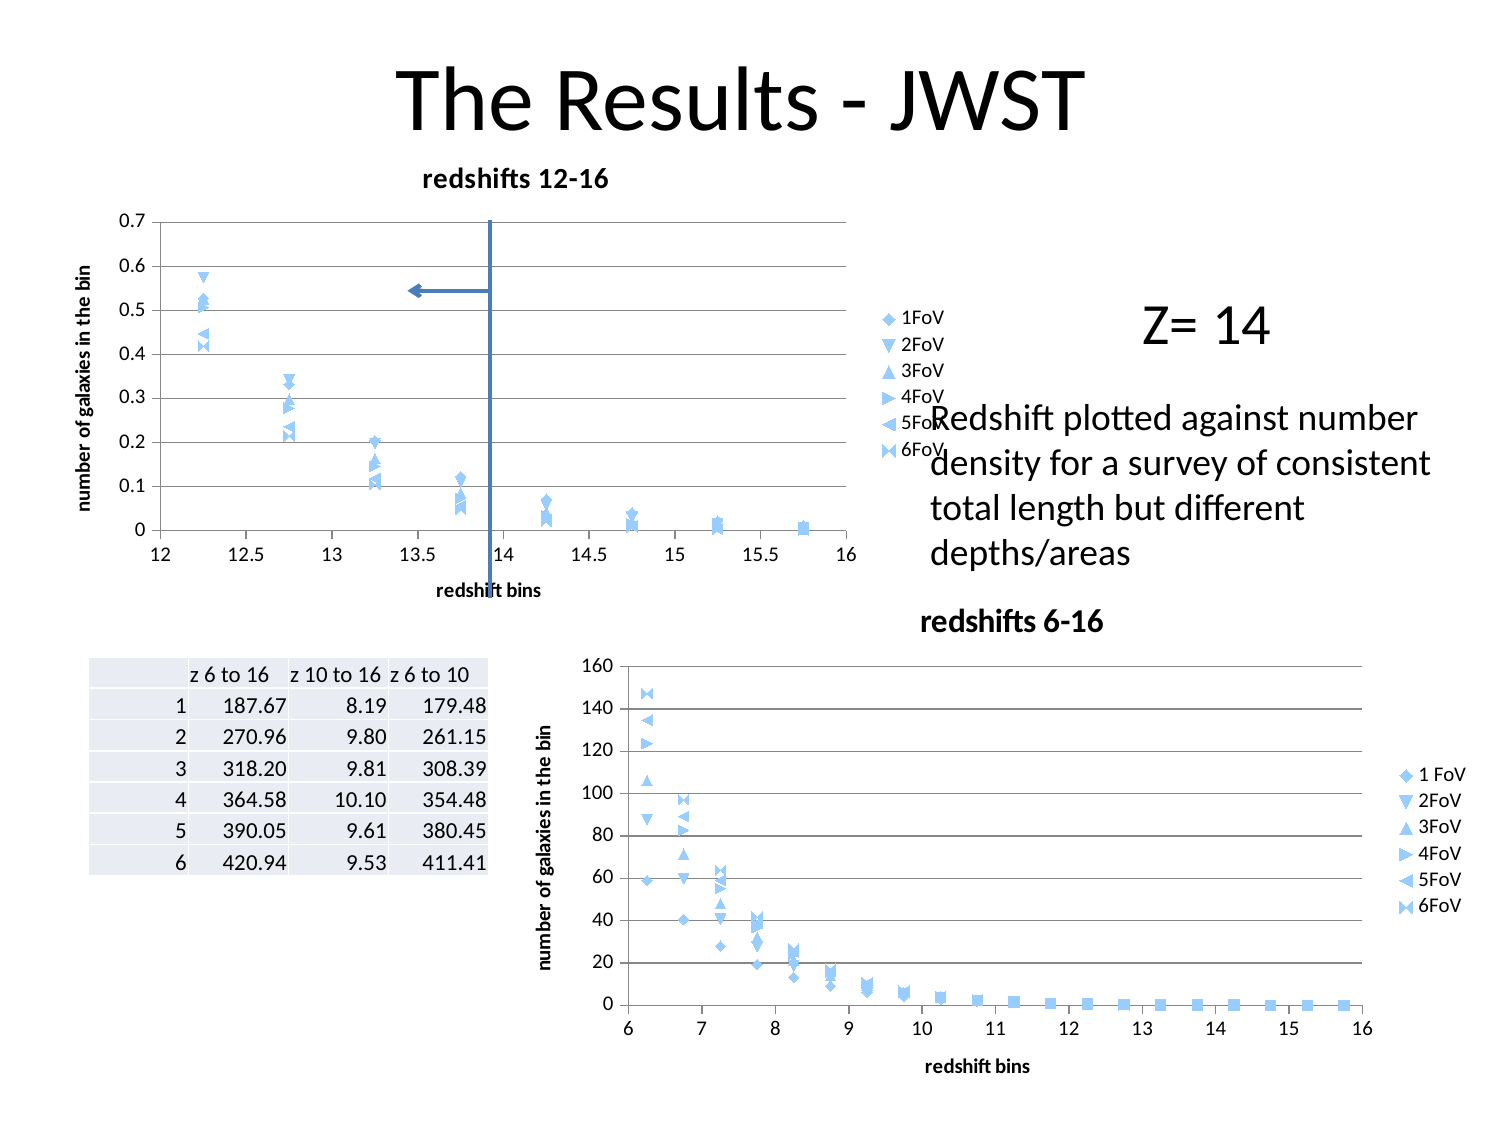

# The Results - JWST

### Chart: redshifts 12-16

| Category |  |  |  |  |  |  |
|---|---|---|---|---|---|---|
Z= 14
Redshift plotted against number density for a survey of consistent total length but different depths/areas

### Chart: redshifts 6-16

| Category |  |  |  |  |  |  |
|---|---|---|---|---|---|---|
|  | z 6 to 16 | z 10 to 16 | z 6 to 10 |
| --- | --- | --- | --- |
| 1 | 187.67 | 8.19 | 179.48 |
| 2 | 270.96 | 9.80 | 261.15 |
| 3 | 318.20 | 9.81 | 308.39 |
| 4 | 364.58 | 10.10 | 354.48 |
| 5 | 390.05 | 9.61 | 380.45 |
| 6 | 420.94 | 9.53 | 411.41 |